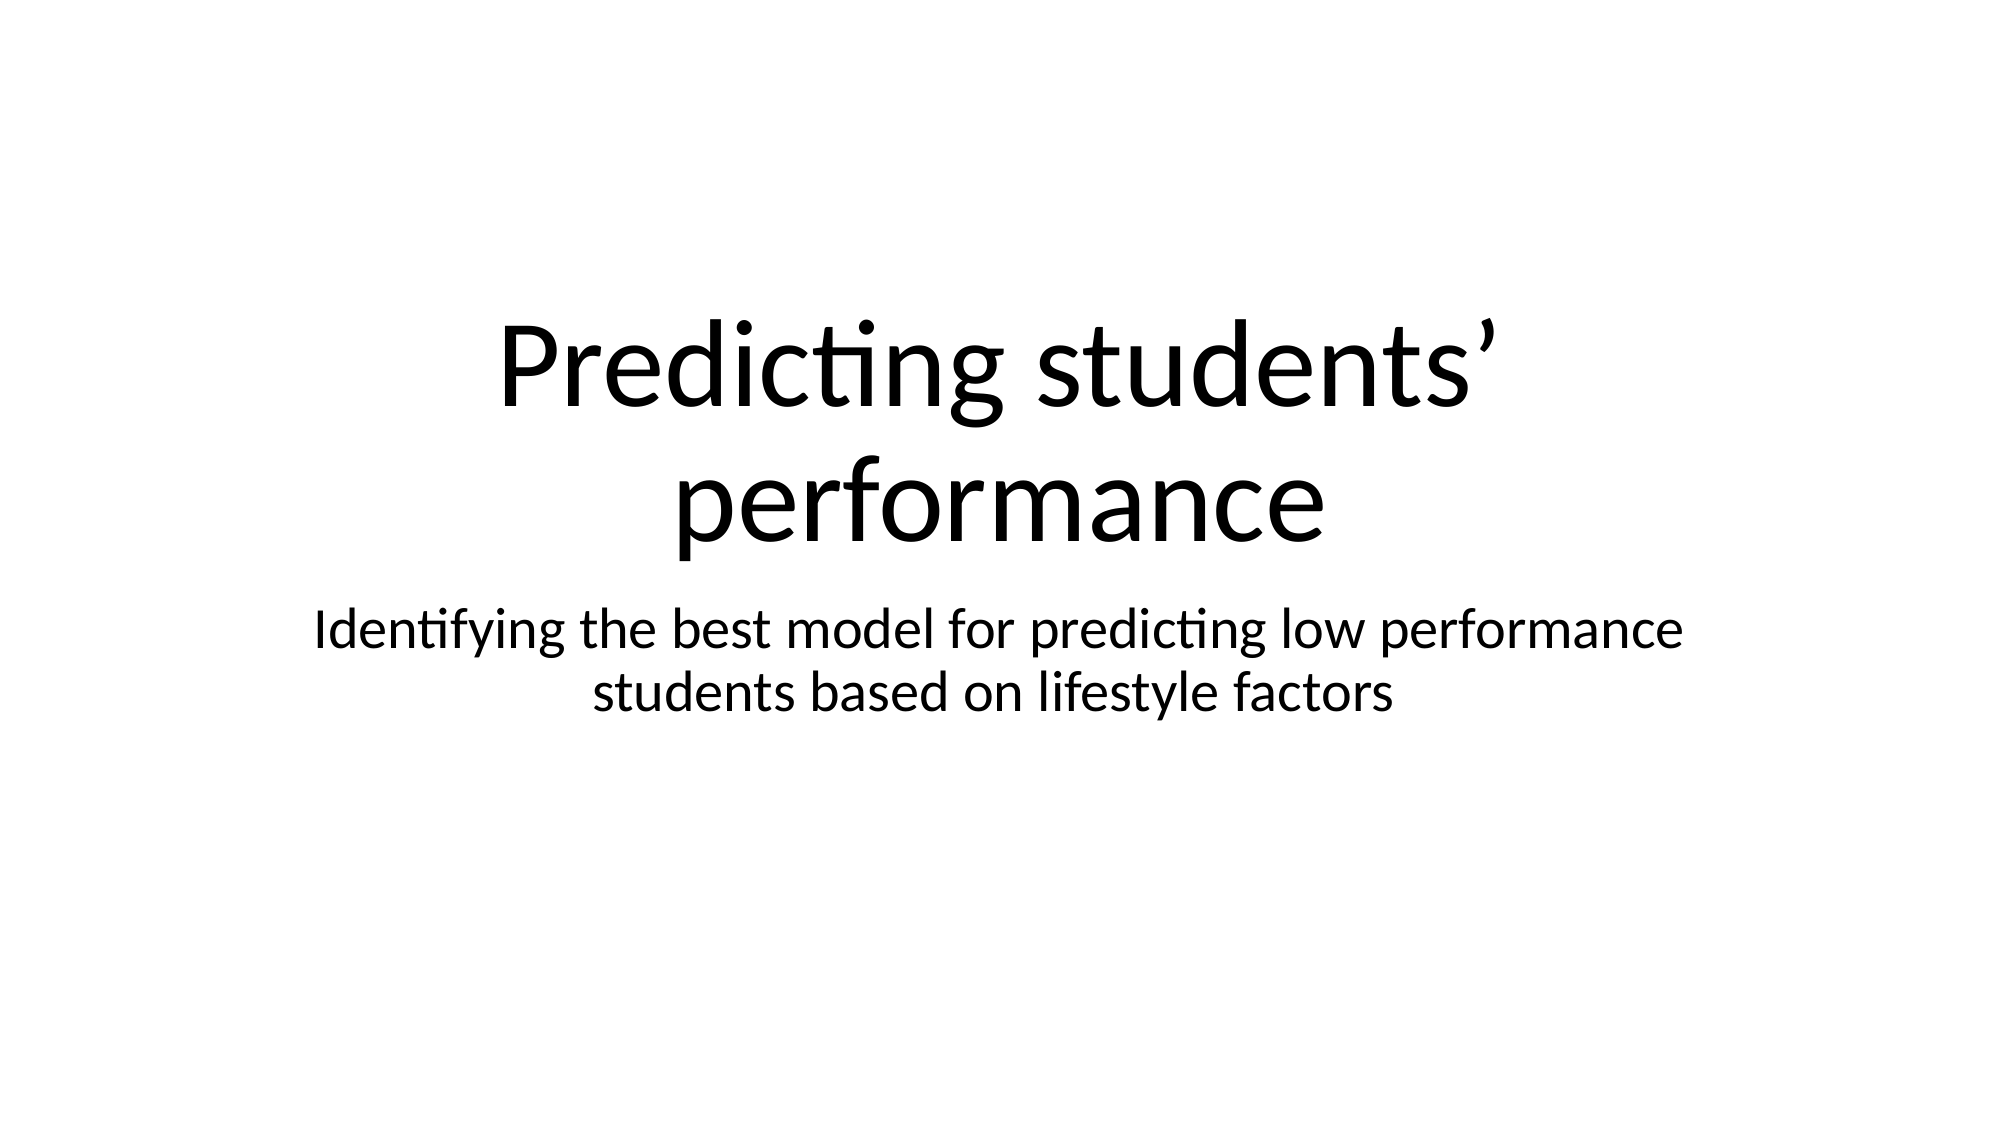

# Predicting students’ performance
Identifying the best model for predicting low performance students based on lifestyle factors